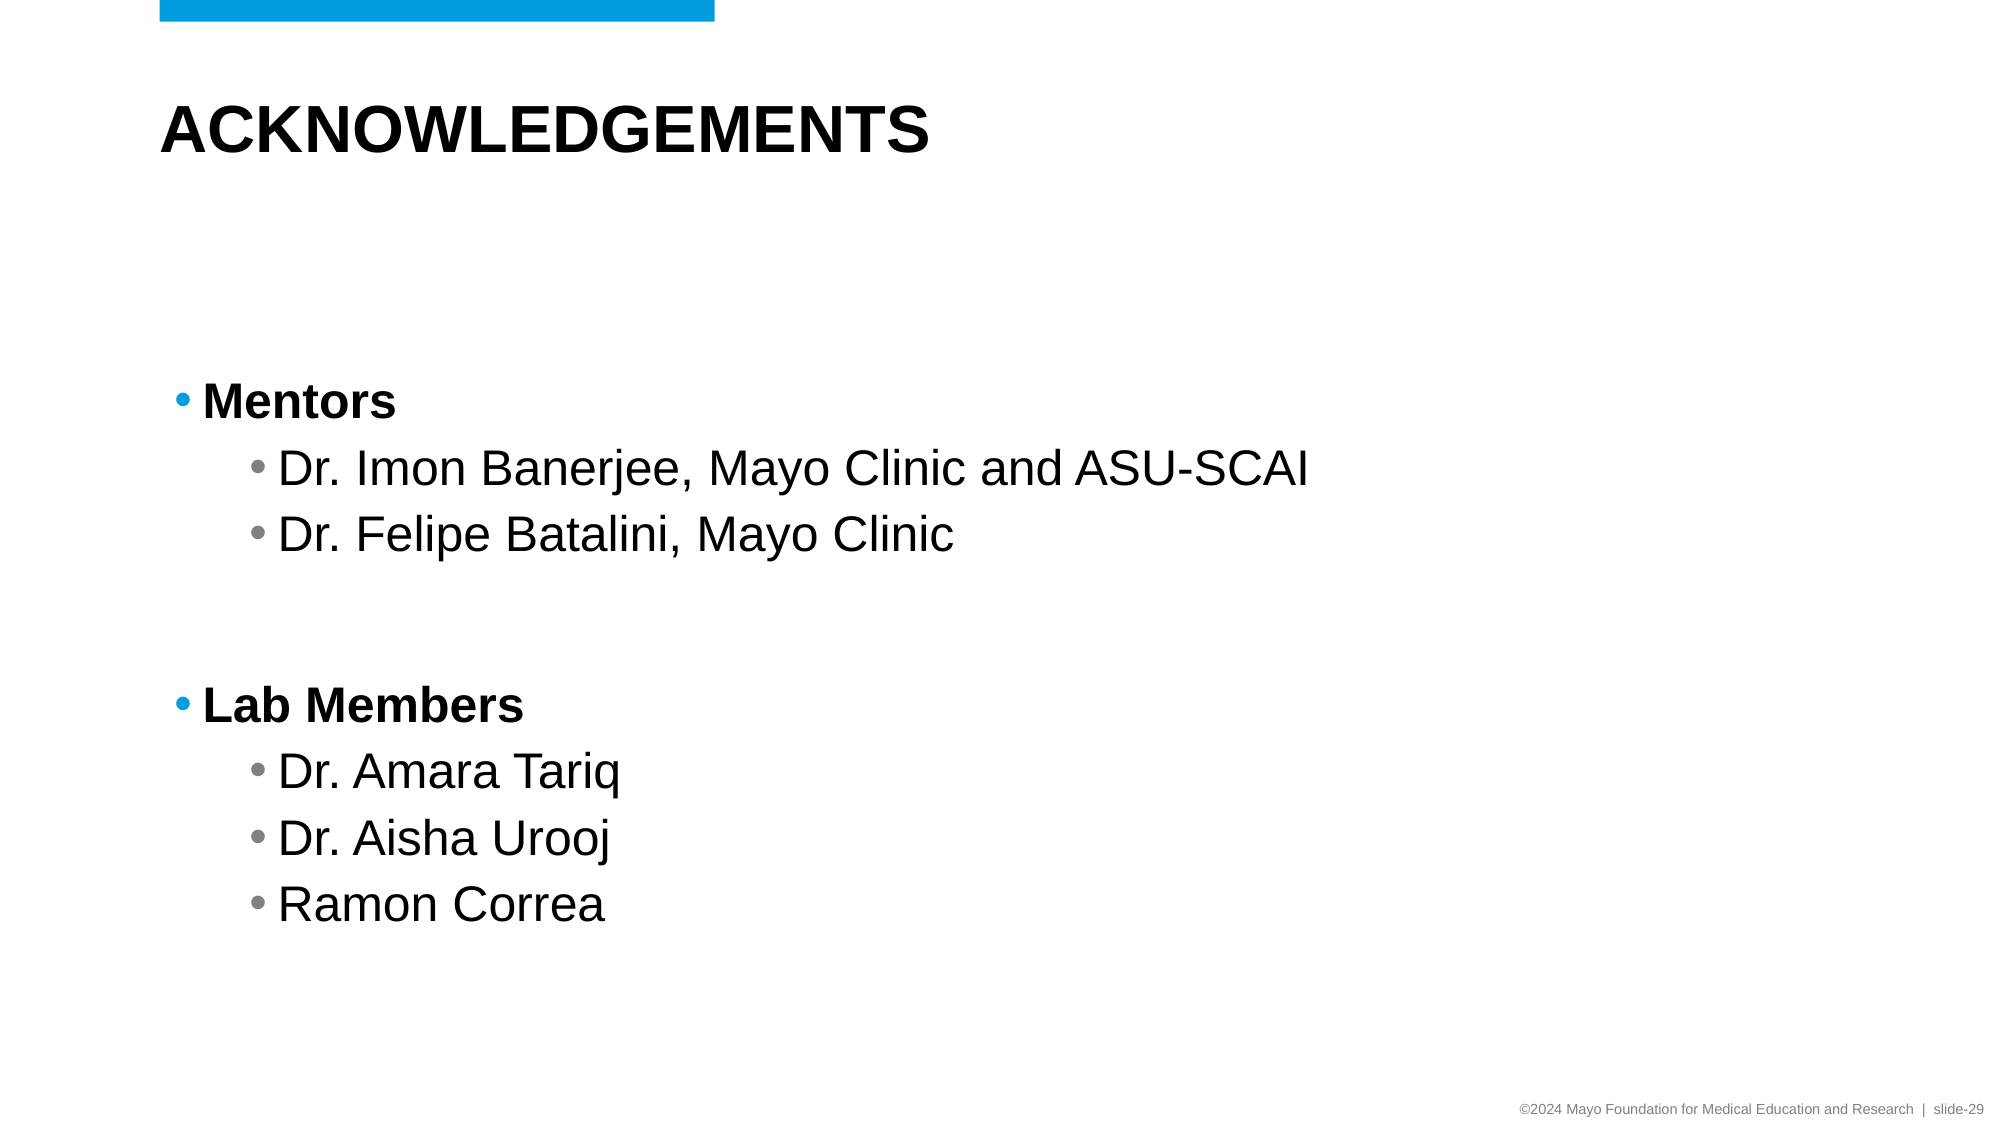

# Acknowledgements

Mentors
Dr. Imon Banerjee, Mayo Clinic and ASU-SCAI
Dr. Felipe Batalini, Mayo Clinic

Lab Members
Dr. Amara Tariq
Dr. Aisha Urooj
Ramon Correa